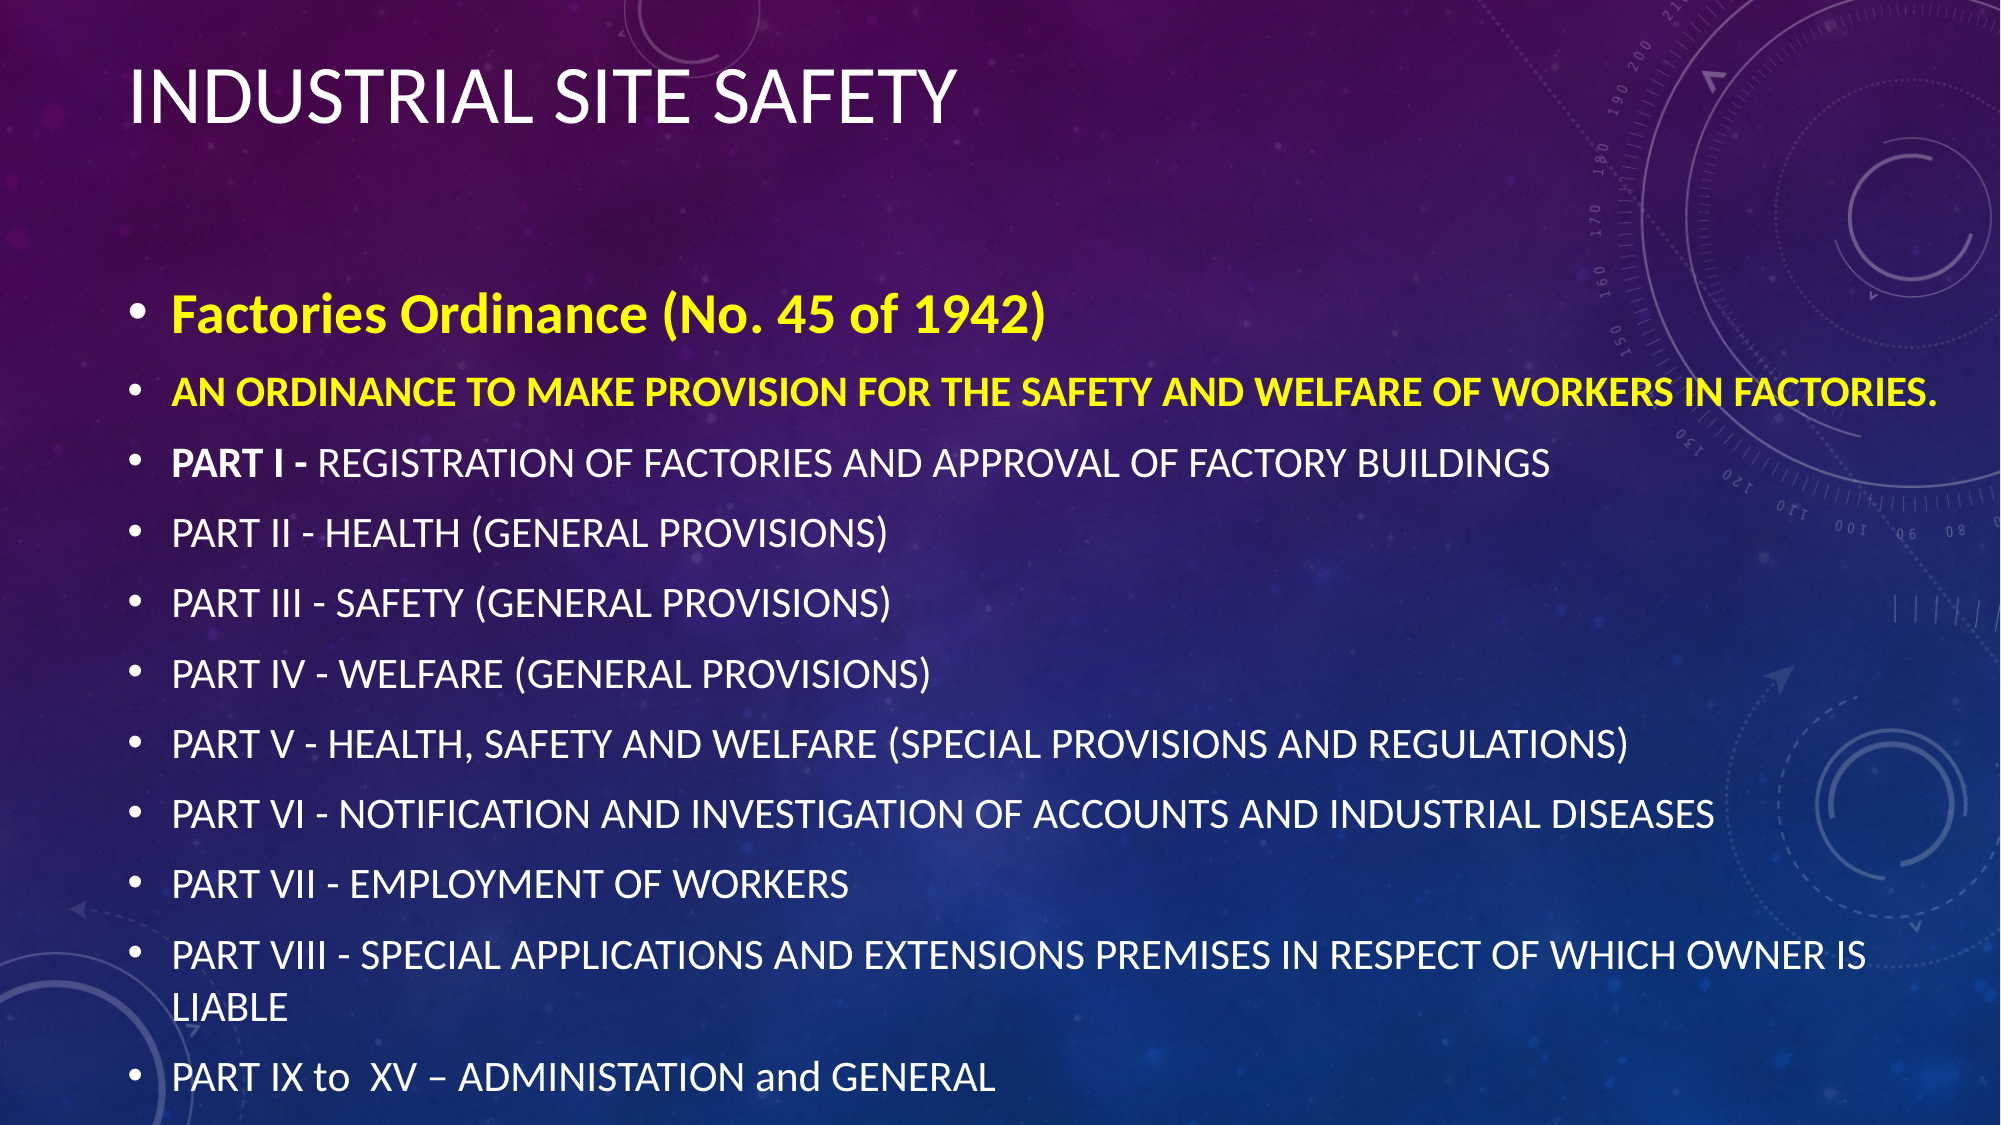

# INDUSTRIAL site safety

Factories Ordinance (No. 45 of 1942)
AN ORDINANCE TO MAKE PROVISION FOR THE SAFETY AND WELFARE OF WORKERS IN FACTORIES.
PART I - REGISTRATION OF FACTORIES AND APPROVAL OF FACTORY BUILDINGS
PART II - HEALTH (GENERAL PROVISIONS)
PART III - SAFETY (GENERAL PROVISIONS)
PART IV - WELFARE (GENERAL PROVISIONS)
PART V - HEALTH, SAFETY AND WELFARE (SPECIAL PROVISIONS AND REGULATIONS)
PART VI - NOTIFICATION AND INVESTIGATION OF ACCOUNTS AND INDUSTRIAL DISEASES
PART VII - EMPLOYMENT OF WORKERS
PART VIII - SPECIAL APPLICATIONS AND EXTENSIONS PREMISES IN RESPECT OF WHICH OWNER IS LIABLE
PART IX to  XV – ADMINISTATION and GENERAL